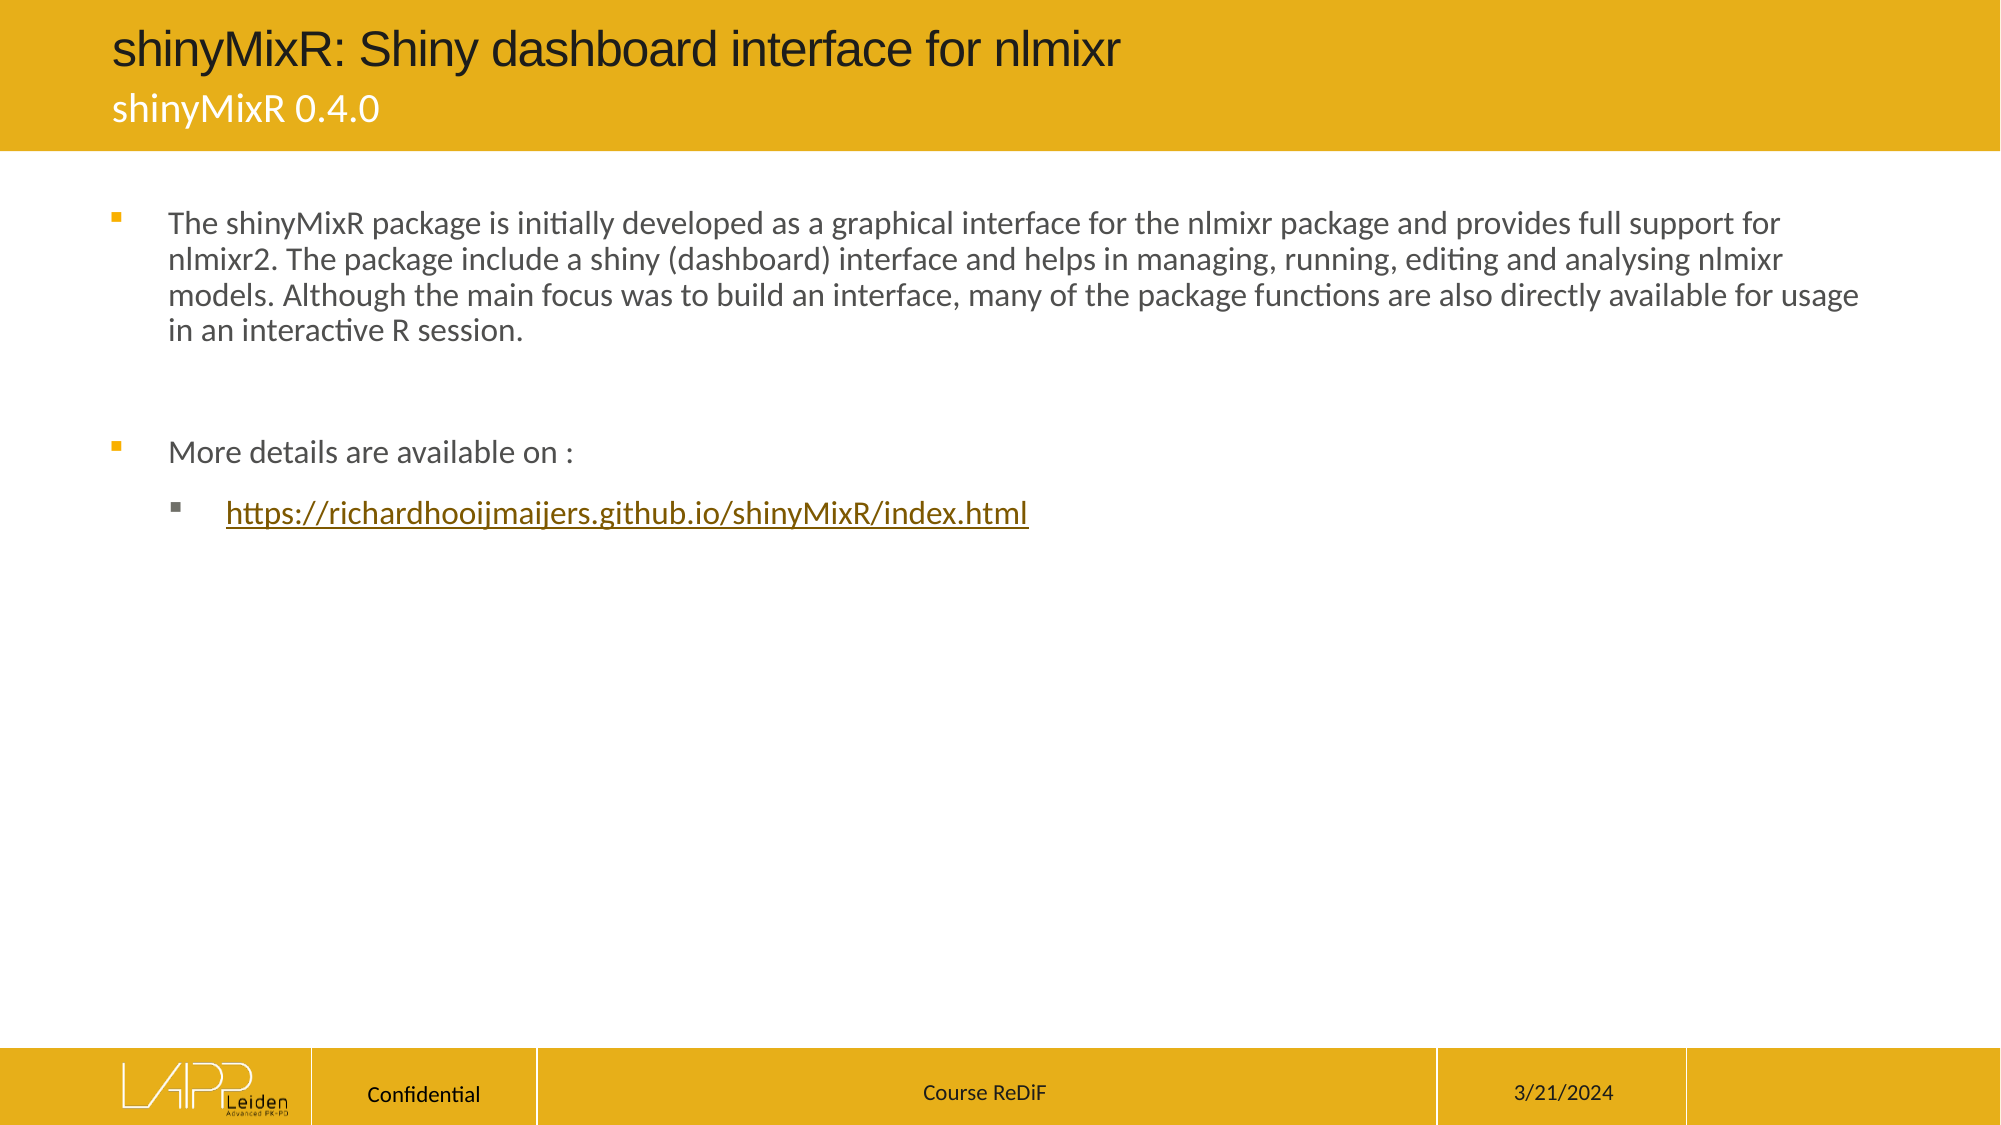

# shinyMixR: Shiny dashboard interface for nlmixr
shinyMixR 0.4.0
The shinyMixR package is initially developed as a graphical interface for the nlmixr package and provides full support for nlmixr2. The package include a shiny (dashboard) interface and helps in managing, running, editing and analysing nlmixr models. Although the main focus was to build an interface, many of the package functions are also directly available for usage in an interactive R session.

More details are available on :
https://richardhooijmaijers.github.io/shinyMixR/index.html

3/21/2024
Course ReDiF